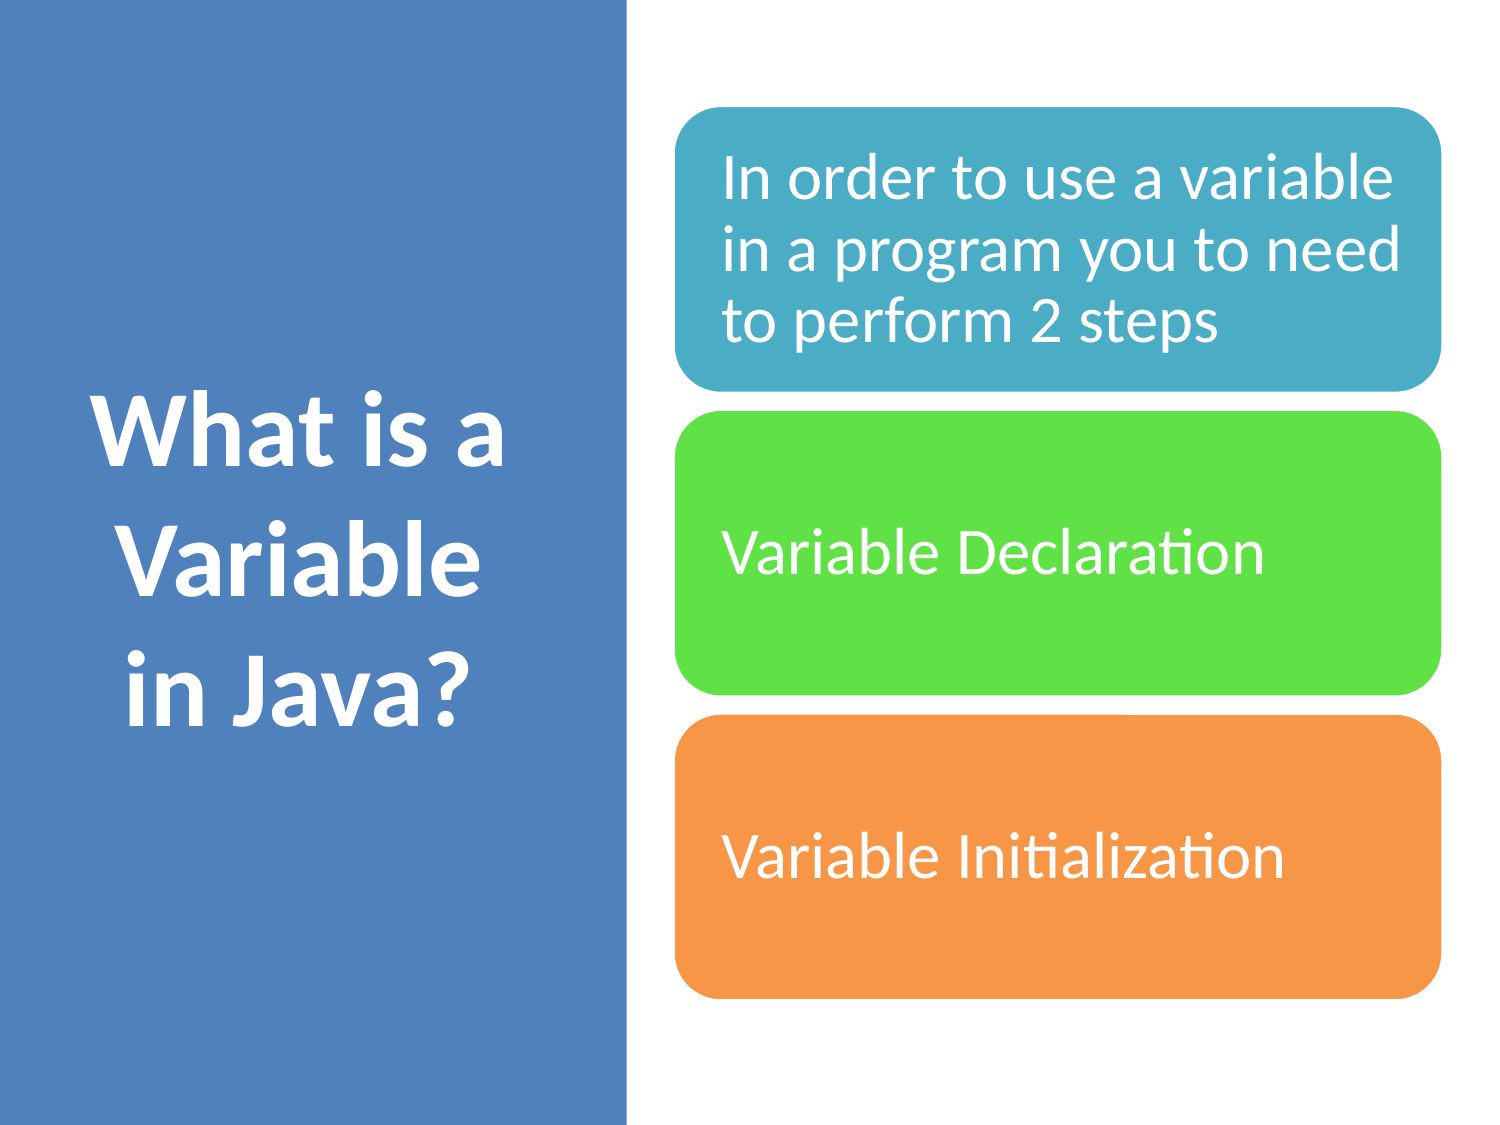

# What is a Variable in Java?
In order to use a variable in a program you to need to perform 2 steps
Variable Declaration
Variable Initialization